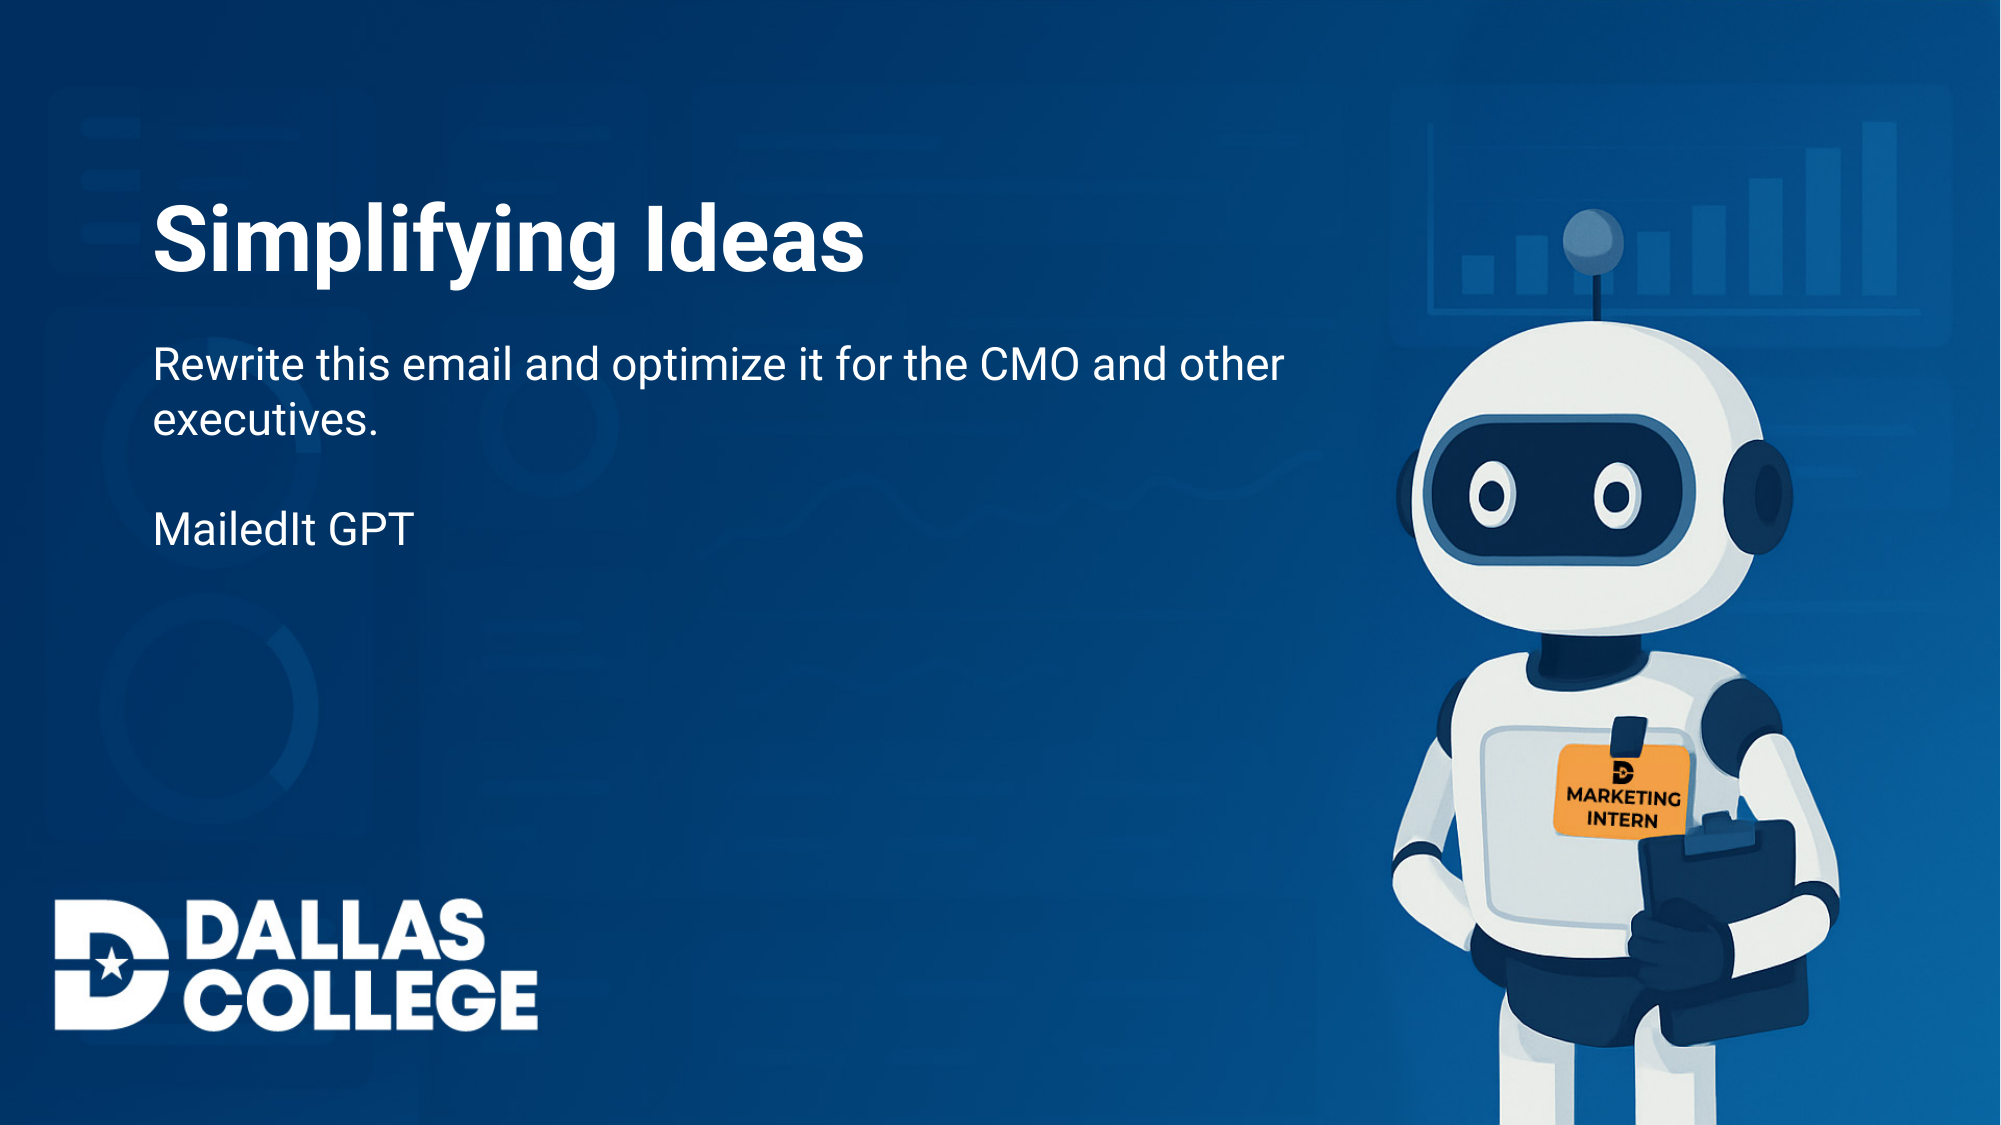

Simplifying Ideas
Rewrite this email and optimize it for the CMO and other executives.

MailedIt GPT